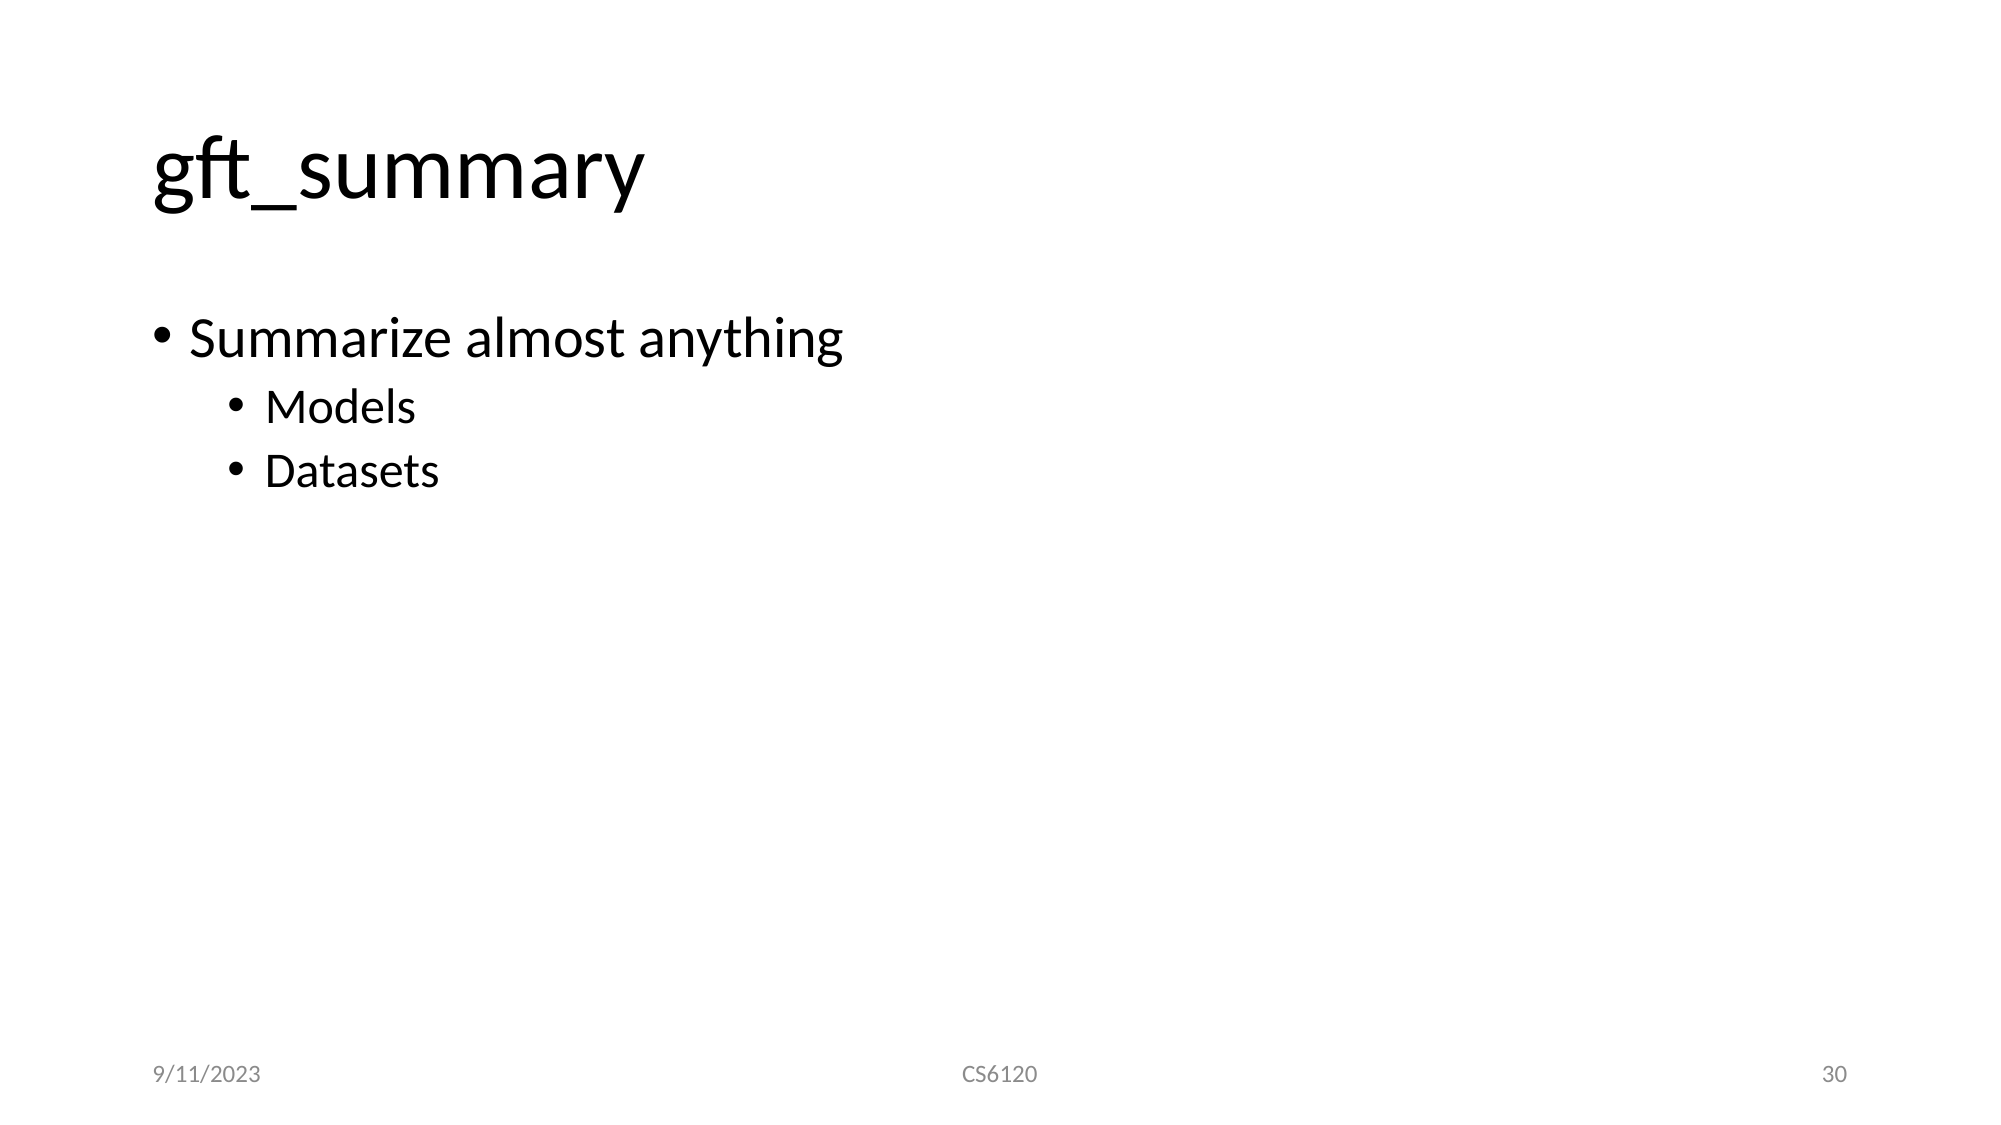

# gft_summary
Summarize almost anything
Models
Datasets

9/11/2023
CS6120
30